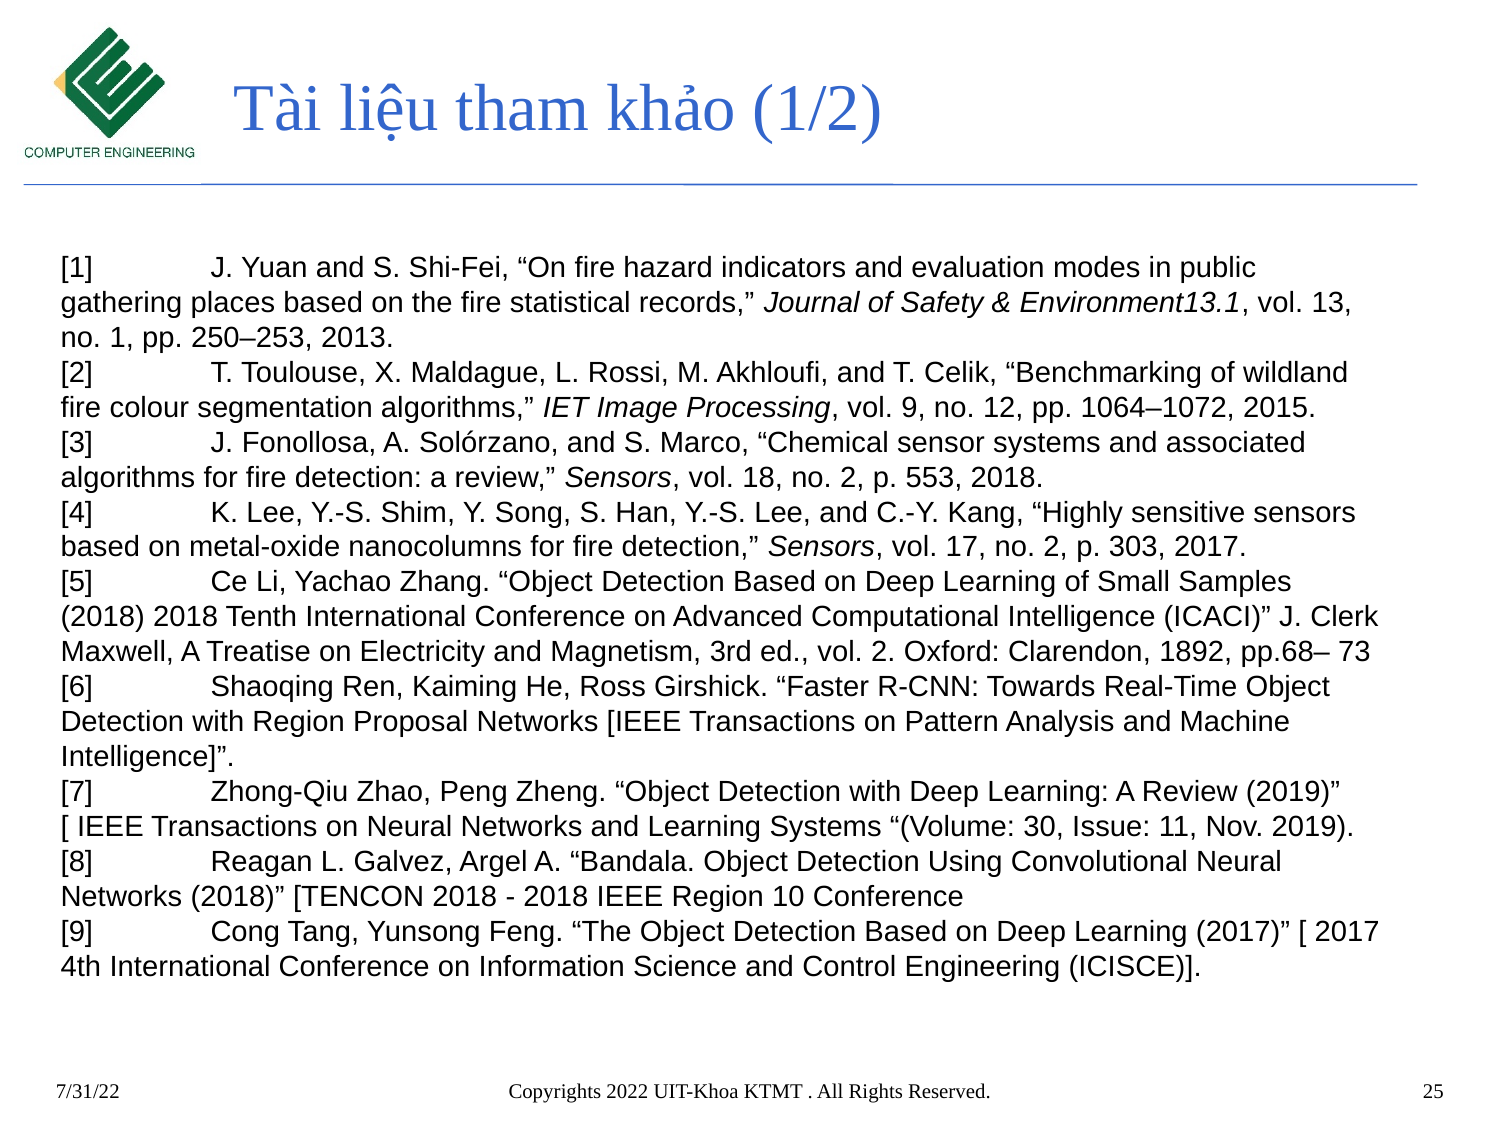

Tài liệu tham khảo (1/2)
[1]	J. Yuan and S. Shi-Fei, “On fire hazard indicators and evaluation modes in public gathering places based on the fire statistical records,” Journal of Safety & Environment13.1, vol. 13, no. 1, pp. 250–253, 2013.
[2]	T. Toulouse, X. Maldague, L. Rossi, M. Akhloufi, and T. Celik, “Benchmarking of wildland fire colour segmentation algorithms,” IET Image Processing, vol. 9, no. 12, pp. 1064–1072, 2015.
[3]	J. Fonollosa, A. Solórzano, and S. Marco, “Chemical sensor systems and associated algorithms for fire detection: a review,” Sensors, vol. 18, no. 2, p. 553, 2018.
[4]	K. Lee, Y.-S. Shim, Y. Song, S. Han, Y.-S. Lee, and C.-Y. Kang, “Highly sensitive sensors based on metal-oxide nanocolumns for fire detection,” Sensors, vol. 17, no. 2, p. 303, 2017.
[5]	Ce Li, Yachao Zhang. “Object Detection Based on Deep Learning of Small Samples (2018) 2018 Tenth International Conference on Advanced Computational Intelligence (ICACI)” J. Clerk Maxwell, A Treatise on Electricity and Magnetism, 3rd ed., vol. 2. Oxford: Clarendon, 1892, pp.68– 73
[6]	Shaoqing Ren, Kaiming He, Ross Girshick. “Faster R-CNN: Towards Real-Time Object Detection with Region Proposal Networks [IEEE Transactions on Pattern Analysis and Machine Intelligence]”.
[7]	Zhong-Qiu Zhao, Peng Zheng. “Object Detection with Deep Learning: A Review (2019)” [ IEEE Transactions on Neural Networks and Learning Systems “(Volume: 30, Issue: 11, Nov. 2019).
[8]	Reagan L. Galvez, Argel A. “Bandala. Object Detection Using Convolutional Neural Networks (2018)” [TENCON 2018 - 2018 IEEE Region 10 Conference
[9]	Cong Tang, Yunsong Feng. “The Object Detection Based on Deep Learning (2017)” [ 2017 4th International Conference on Information Science and Control Engineering (ICISCE)].

7/31/22
Copyrights 2022 UIT-Khoa KTMT . All Rights Reserved.
25